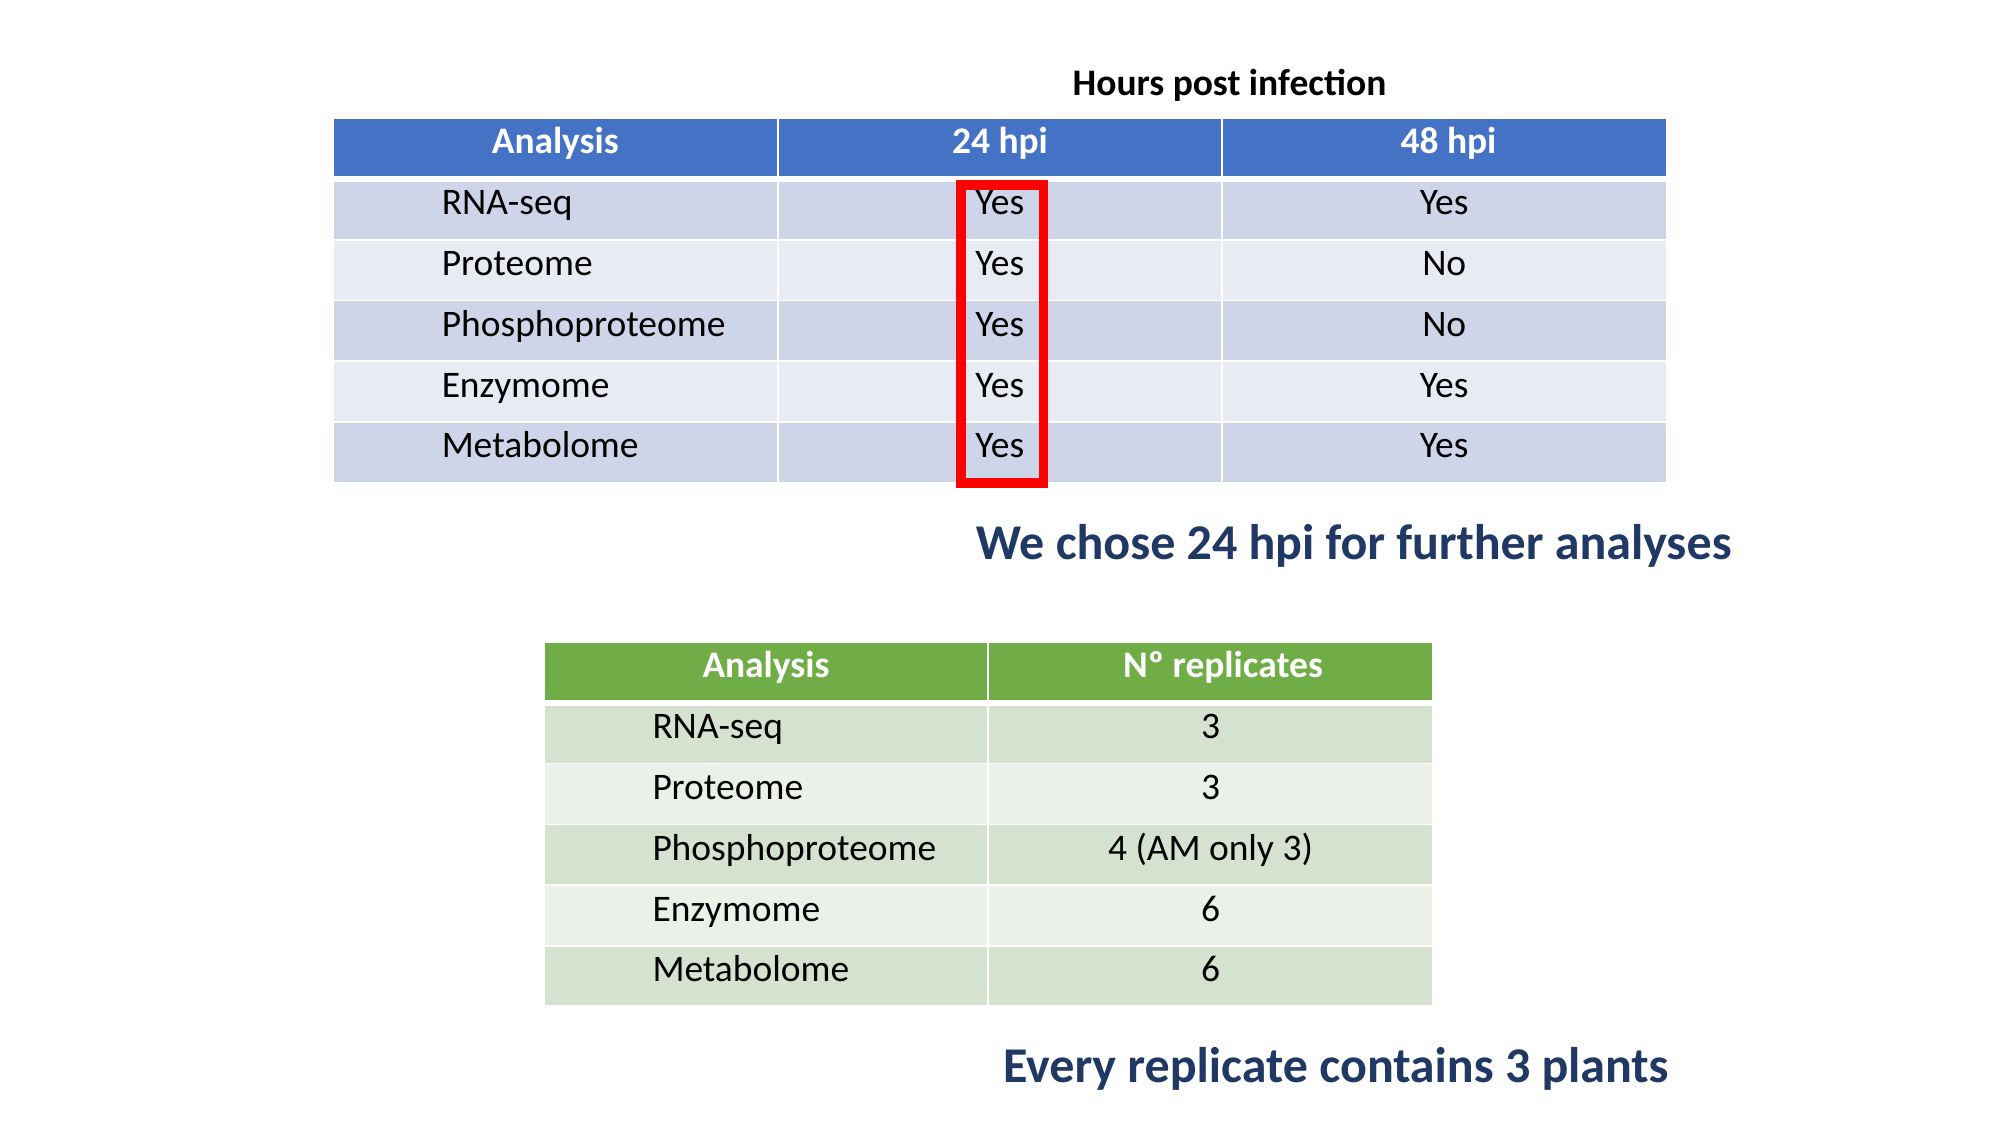

Hours post infection
| Analysis | 24 hpi | 48 hpi |
| --- | --- | --- |
| RNA-seq | Yes | Yes |
| Proteome | Yes | No |
| Phosphoproteome | Yes | No |
| Enzymome | Yes | Yes |
| Metabolome | Yes | Yes |

We chose 24 hpi for further analyses
| Analysis | Nº replicates |
| --- | --- |
| RNA-seq | 3 |
| Proteome | 3 |
| Phosphoproteome | 4 (AM only 3) |
| Enzymome | 6 |
| Metabolome | 6 |
Every replicate contains 3 plants